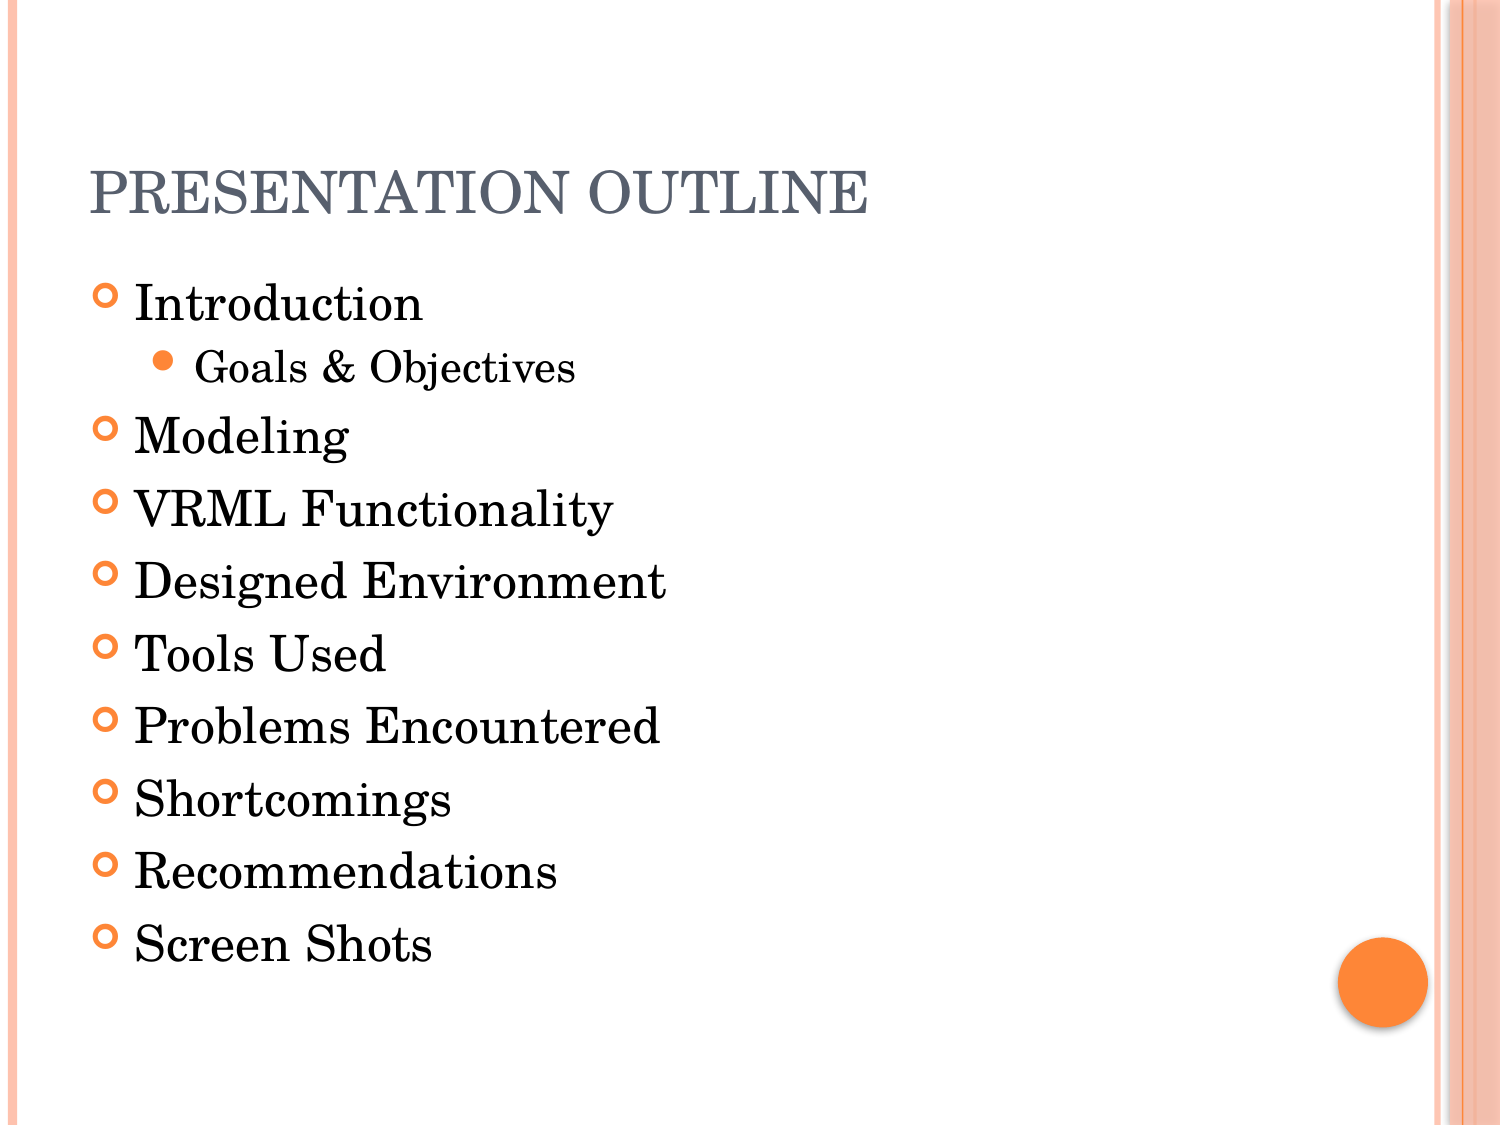

# Presentation Outline
Introduction
Goals & Objectives
Modeling
VRML Functionality
Designed Environment
Tools Used
Problems Encountered
Shortcomings
Recommendations
Screen Shots